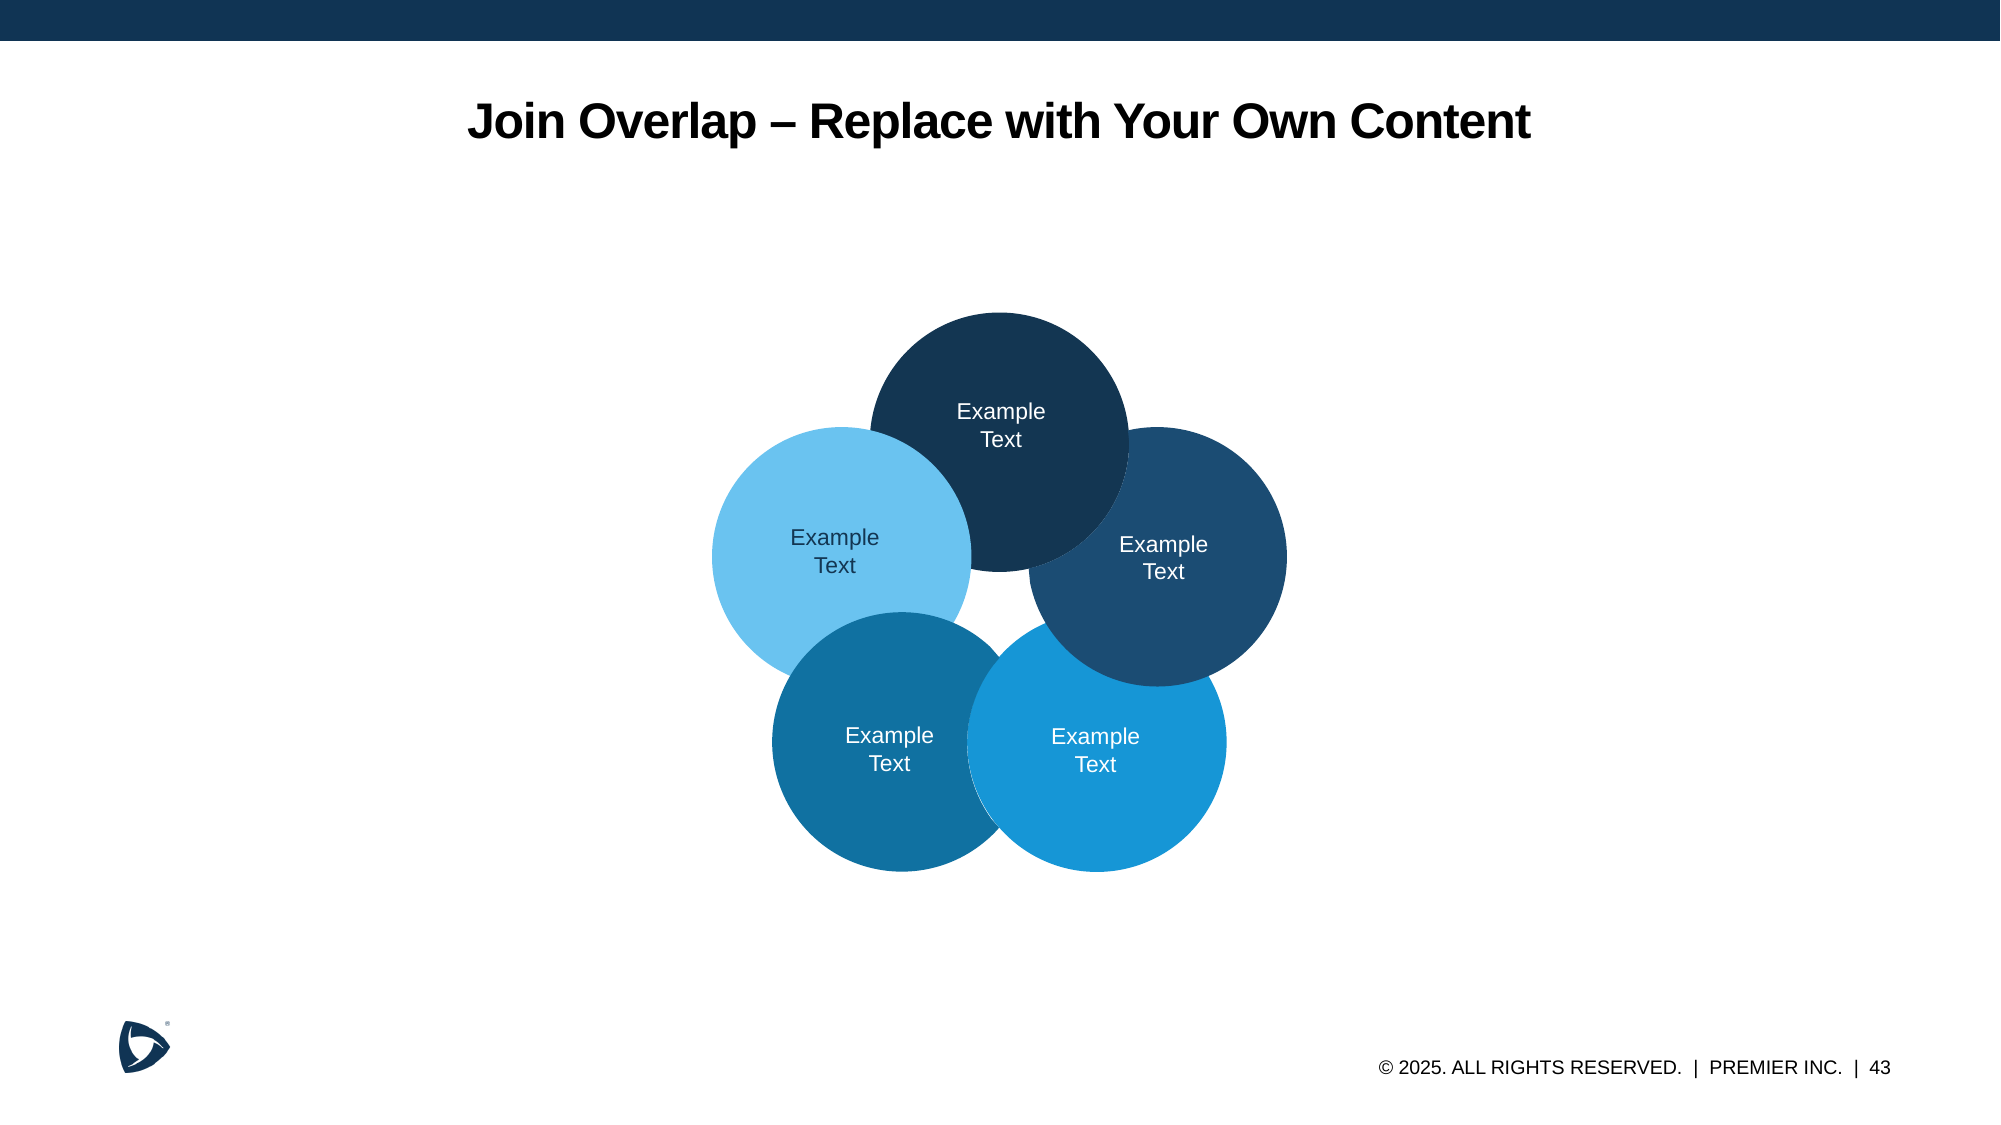

# Join Overlap – Replace with Your Own Content

Example Text

Example Text
Example Text

Example Text
Example Text